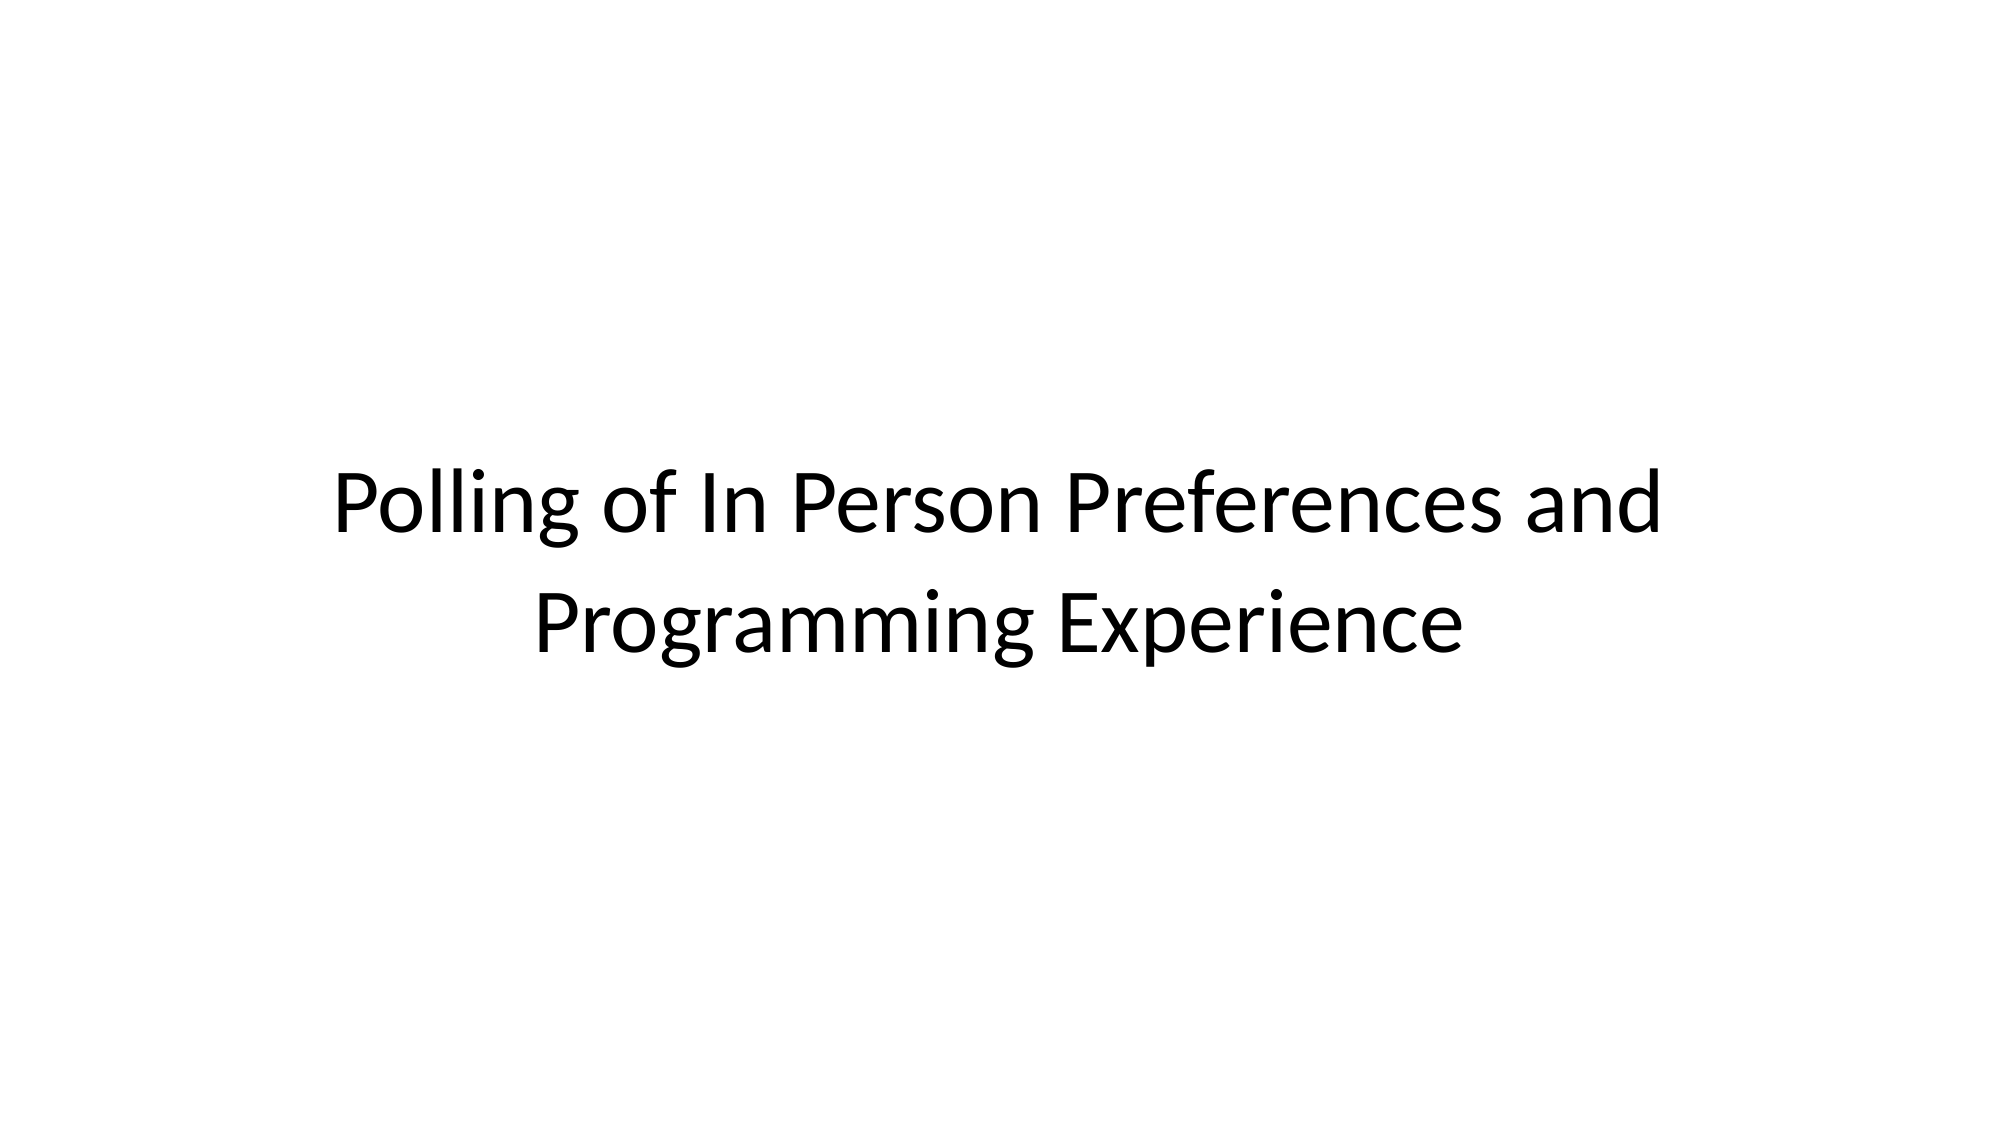

Polling of In Person Preferences and
Programming Experience